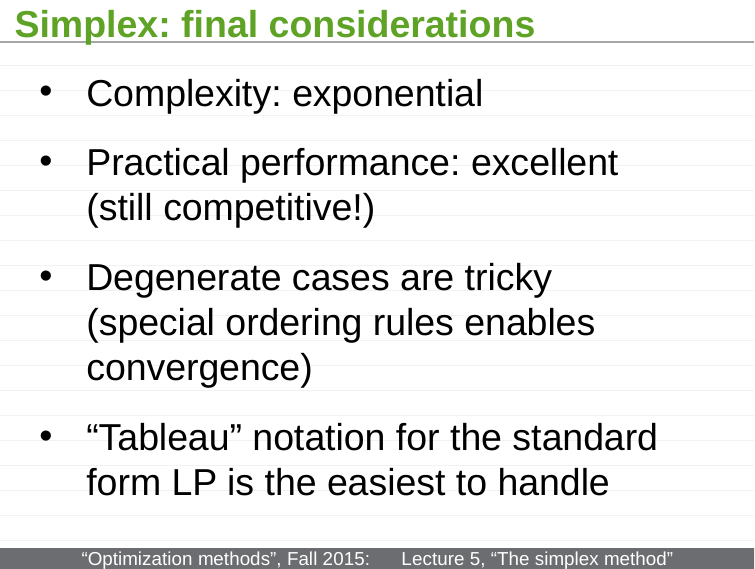

# Simplex: final considerations
Complexity: exponential
Practical performance: excellent (still competitive!)
Degenerate cases are tricky (special ordering rules enables convergence)
“Tableau” notation for the standard form LP is the easiest to handle